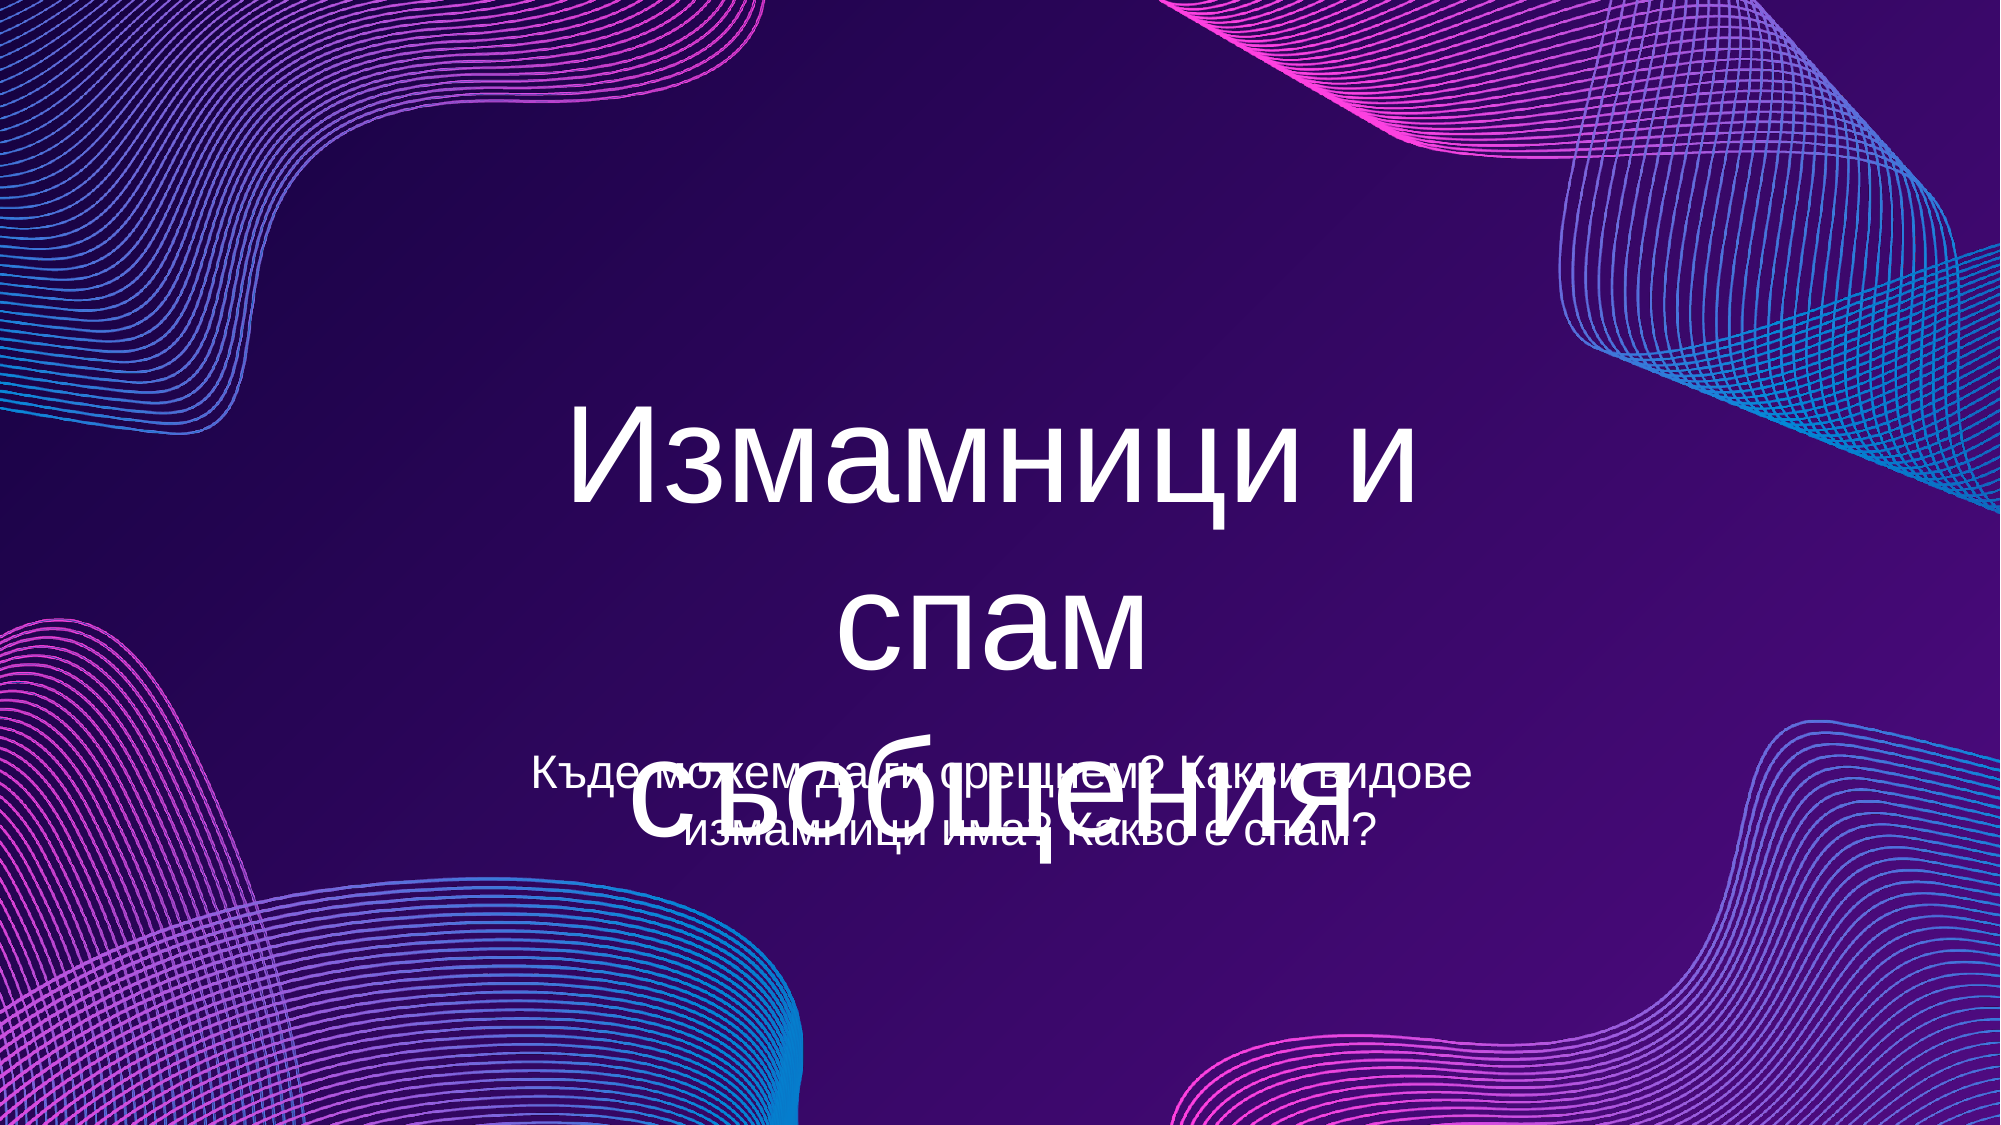

# Измамници и спам съобщения
Къде можем да ги срещнем? Какви видове измамници има? Какво е спам?